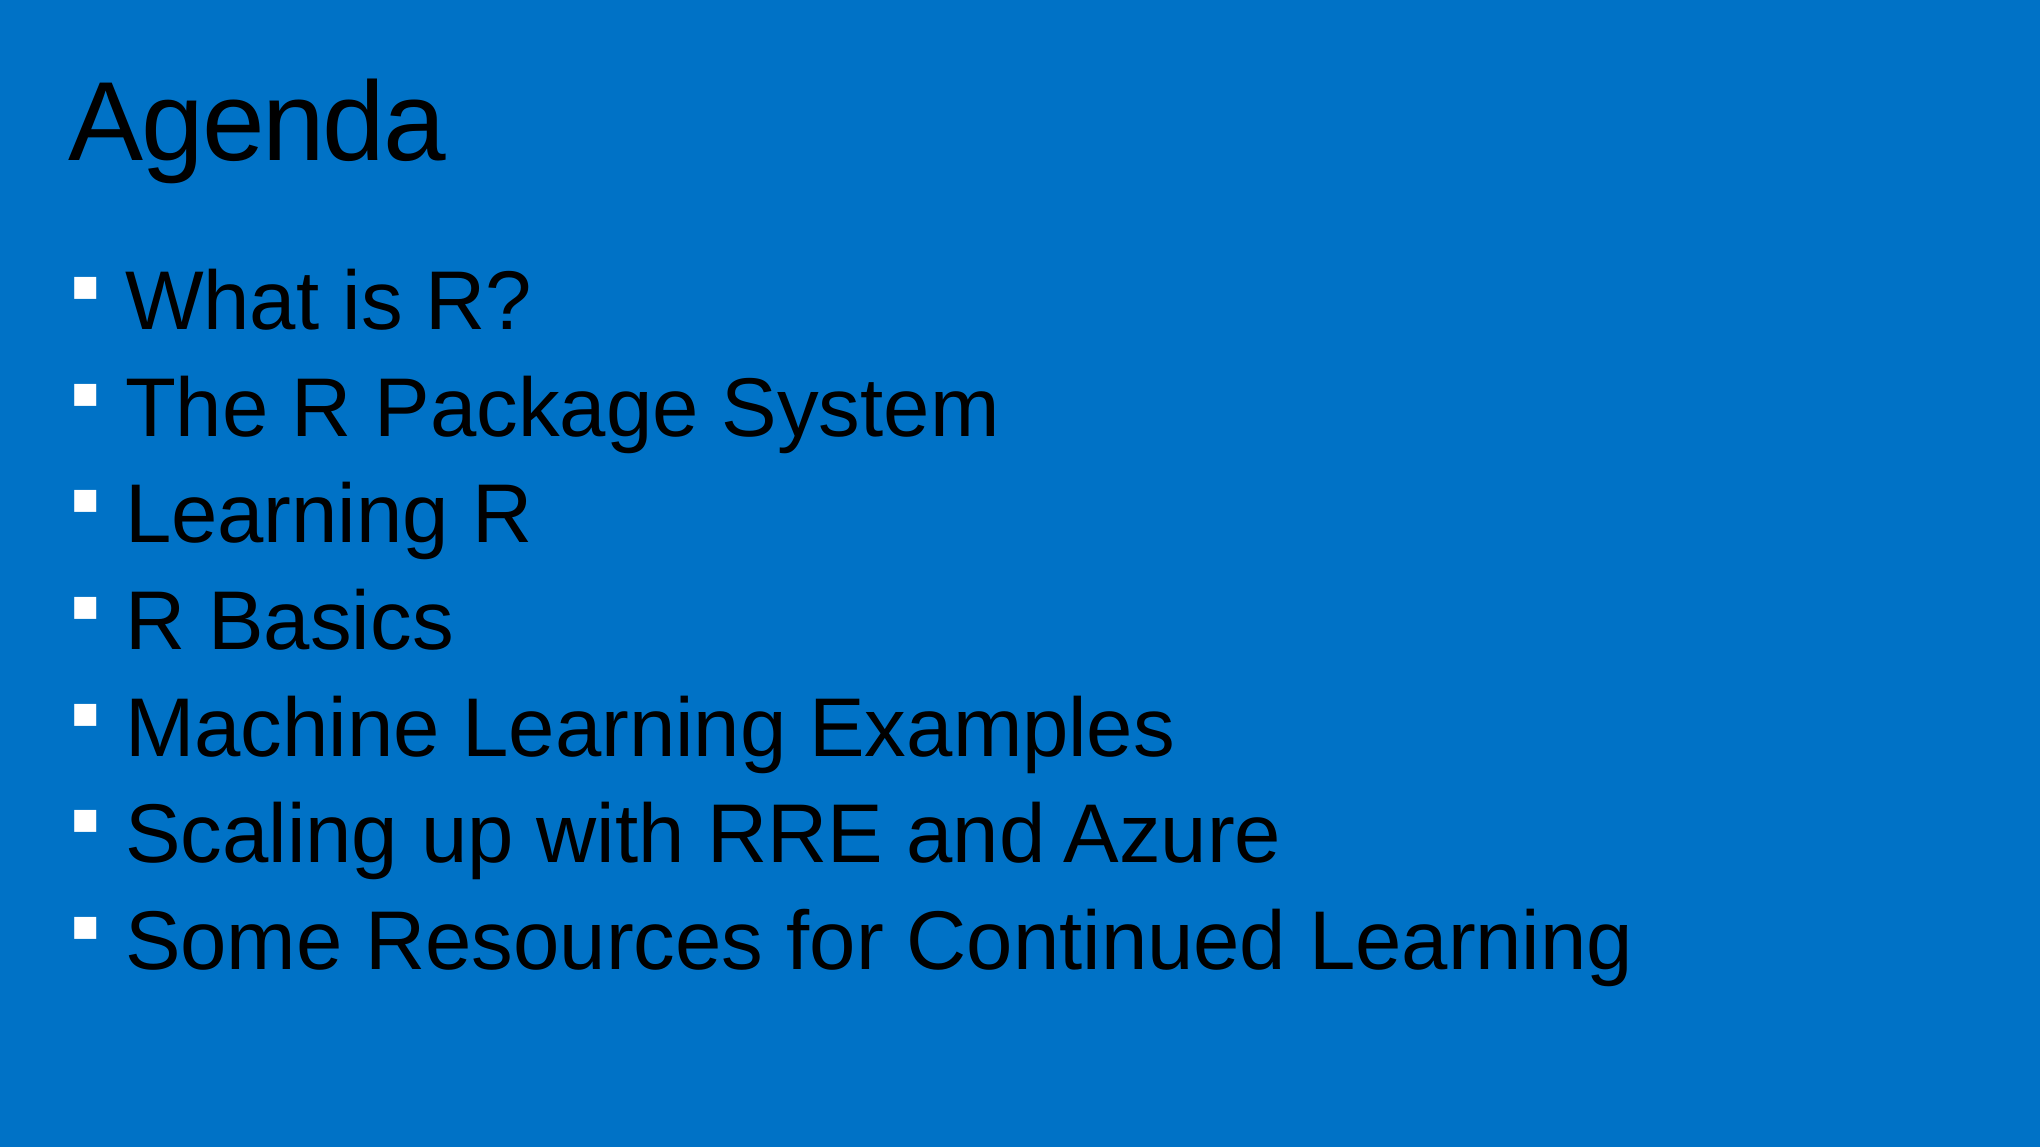

# Agenda
What is R?
The R Package System
Learning R
R Basics
Machine Learning Examples
Scaling up with RRE and Azure
Some Resources for Continued Learning